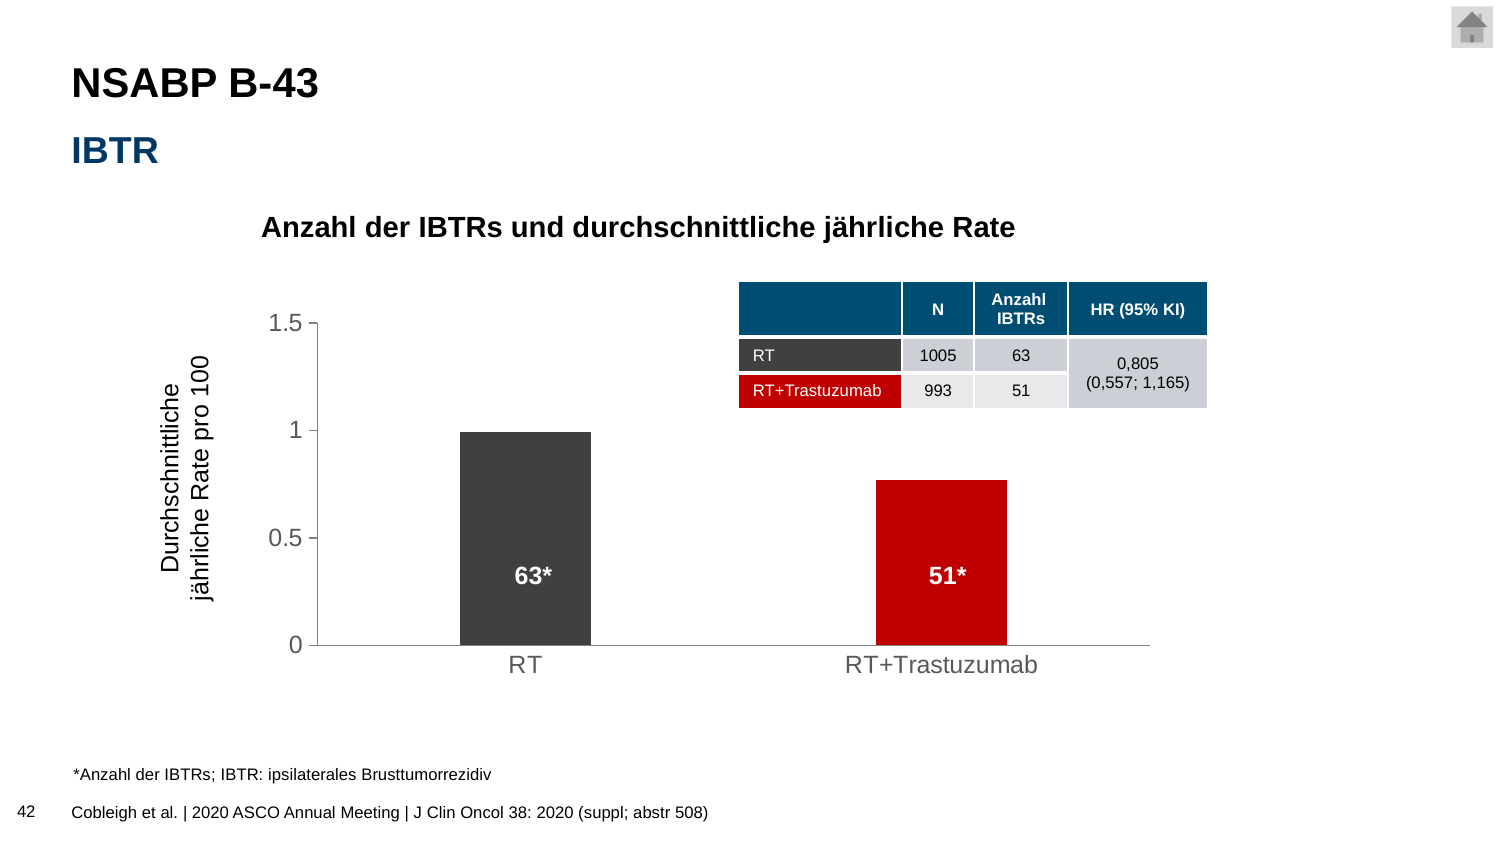

# NSABP B-43
IBTR
Anzahl der IBTRs und durchschnittliche jährliche Rate

[unsupported chart]

[unsupported chart]

|  | N | Anzahl IBTRs | HR (95% KI) |
| --- | --- | --- | --- |
| RT | 1005 | 63 | 0,805 (0,557; 1,165) |
| RT+Trastuzumab | 993 | 51 |  |

### Chart

| Category | Datenreihe 1 |
|---|---|
| RT | 0.99 |
| RT+Trastuzumab | 0.77 |
Durchschnittliche jährliche Rate pro 100
51*
63*
*Anzahl der IBTRs; IBTR: ipsilaterales Brusttumorrezidiv
42
Cobleigh et al. | 2020 ASCO Annual Meeting | J Clin Oncol 38: 2020 (suppl; abstr 508)